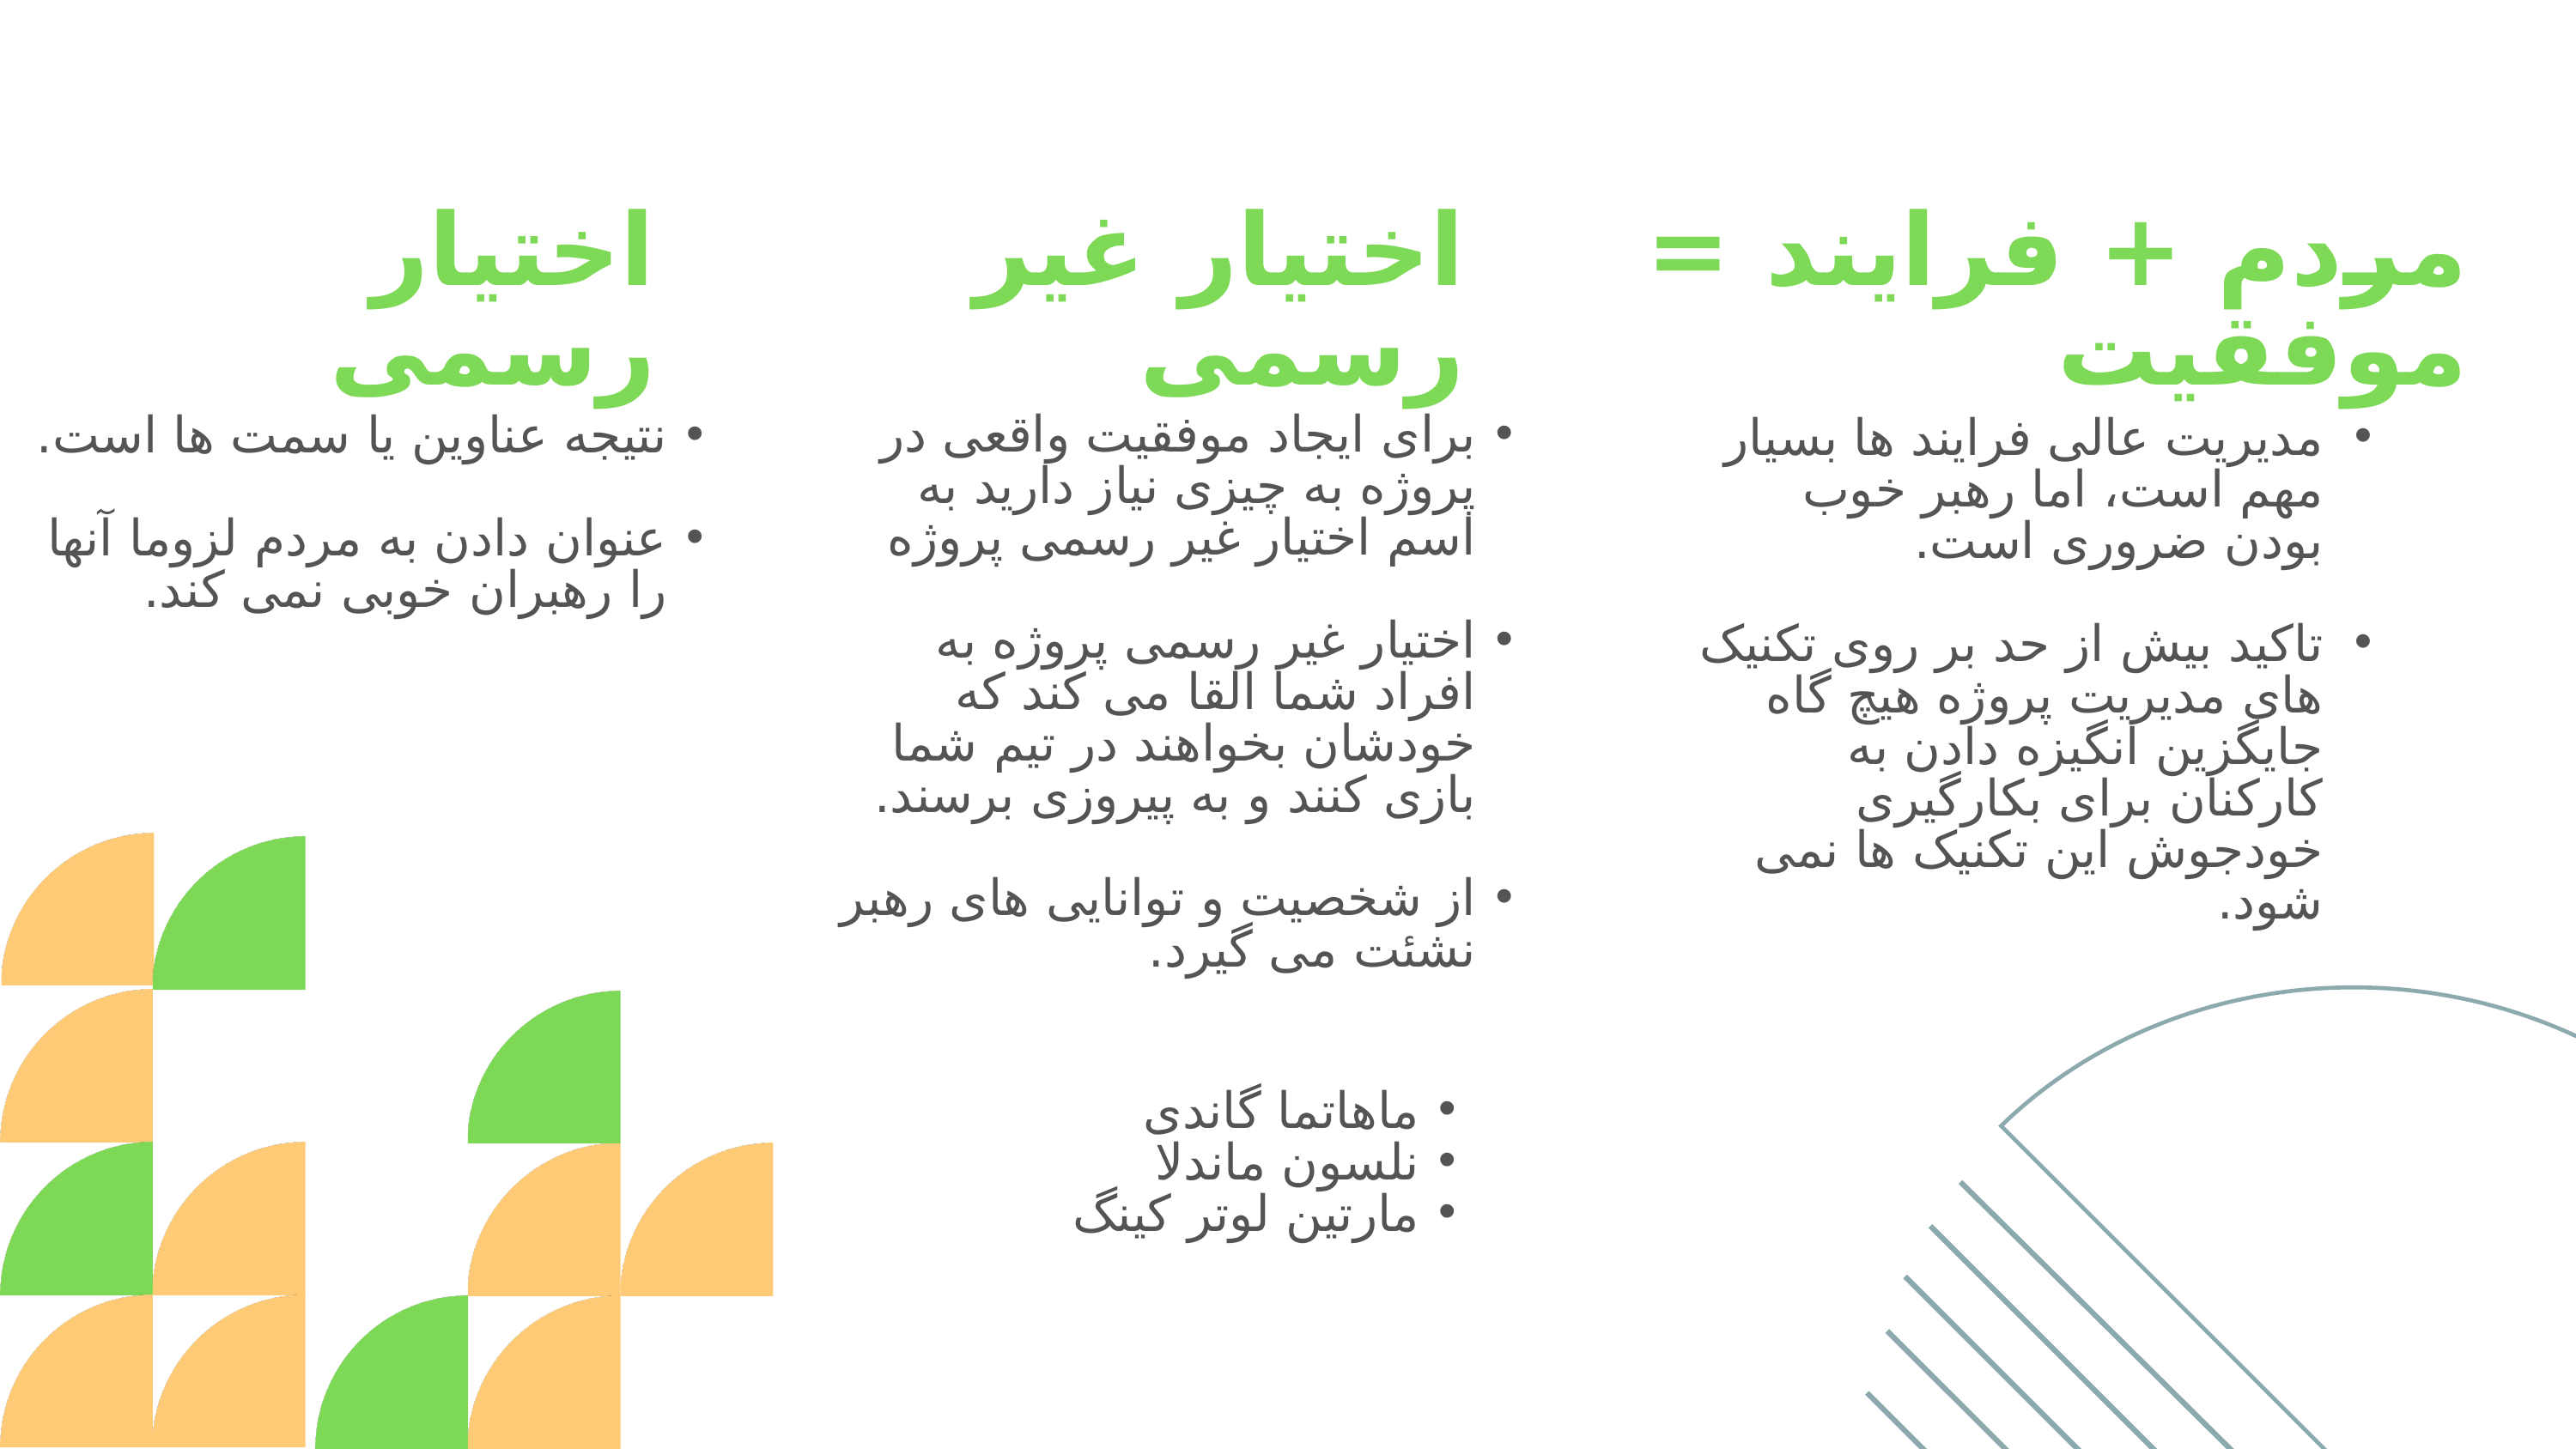

مردم + فرایند = موفقیت
اختیار غیر رسمی
اختیار رسمی
برای ایجاد موفقیت واقعی در پروژه به چیزی نیاز دارید به اسم اختیار غیر رسمی پروژه

اختیار غیر رسمی پروژه به افراد شما القا می کند که خودشان بخواهند در تیم شما بازی کنند و به پیروزی برسند.

از شخصیت و توانایی های رهبر نشئت می گیرد.
نتیجه عناوین یا سمت ها است.

عنوان دادن به مردم لزوما آنها را رهبران خوبی نمی کند.
مدیریت عالی فرایند ها بسیار مهم است، اما رهبر خوب بودن ضروری است.

تاکید بیش از حد بر روی تکنیک های مدیریت پروژه هیچ گاه جایگزین انگیزه دادن به کارکنان برای بکارگیری خودجوش این تکنیک ها نمی شود.

ماهاتما گاندی
نلسون ماندلا
مارتین لوتر کینگ